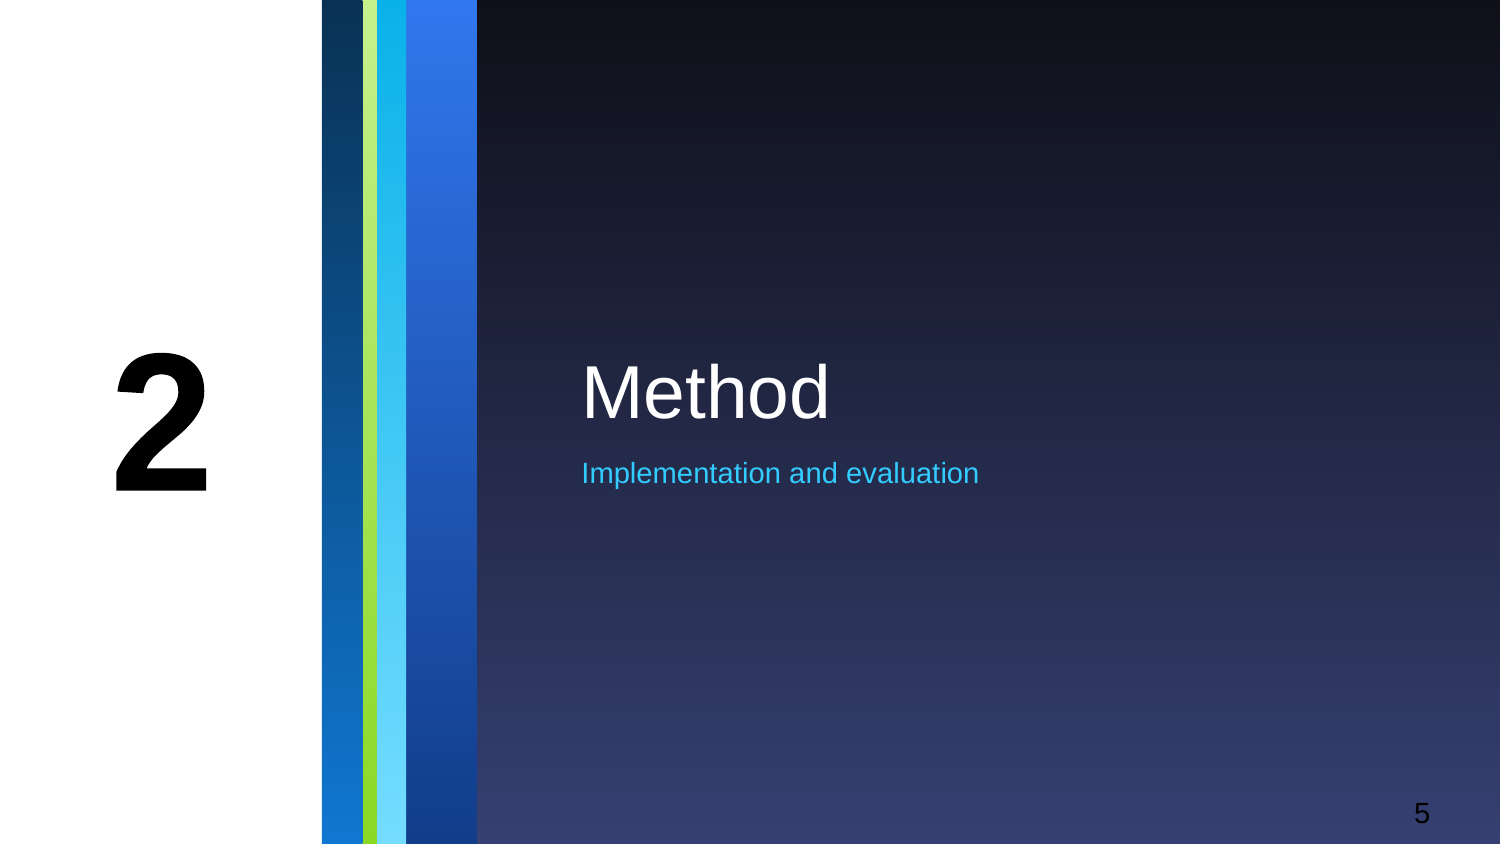

# Method
2
Implementation and evaluation
5